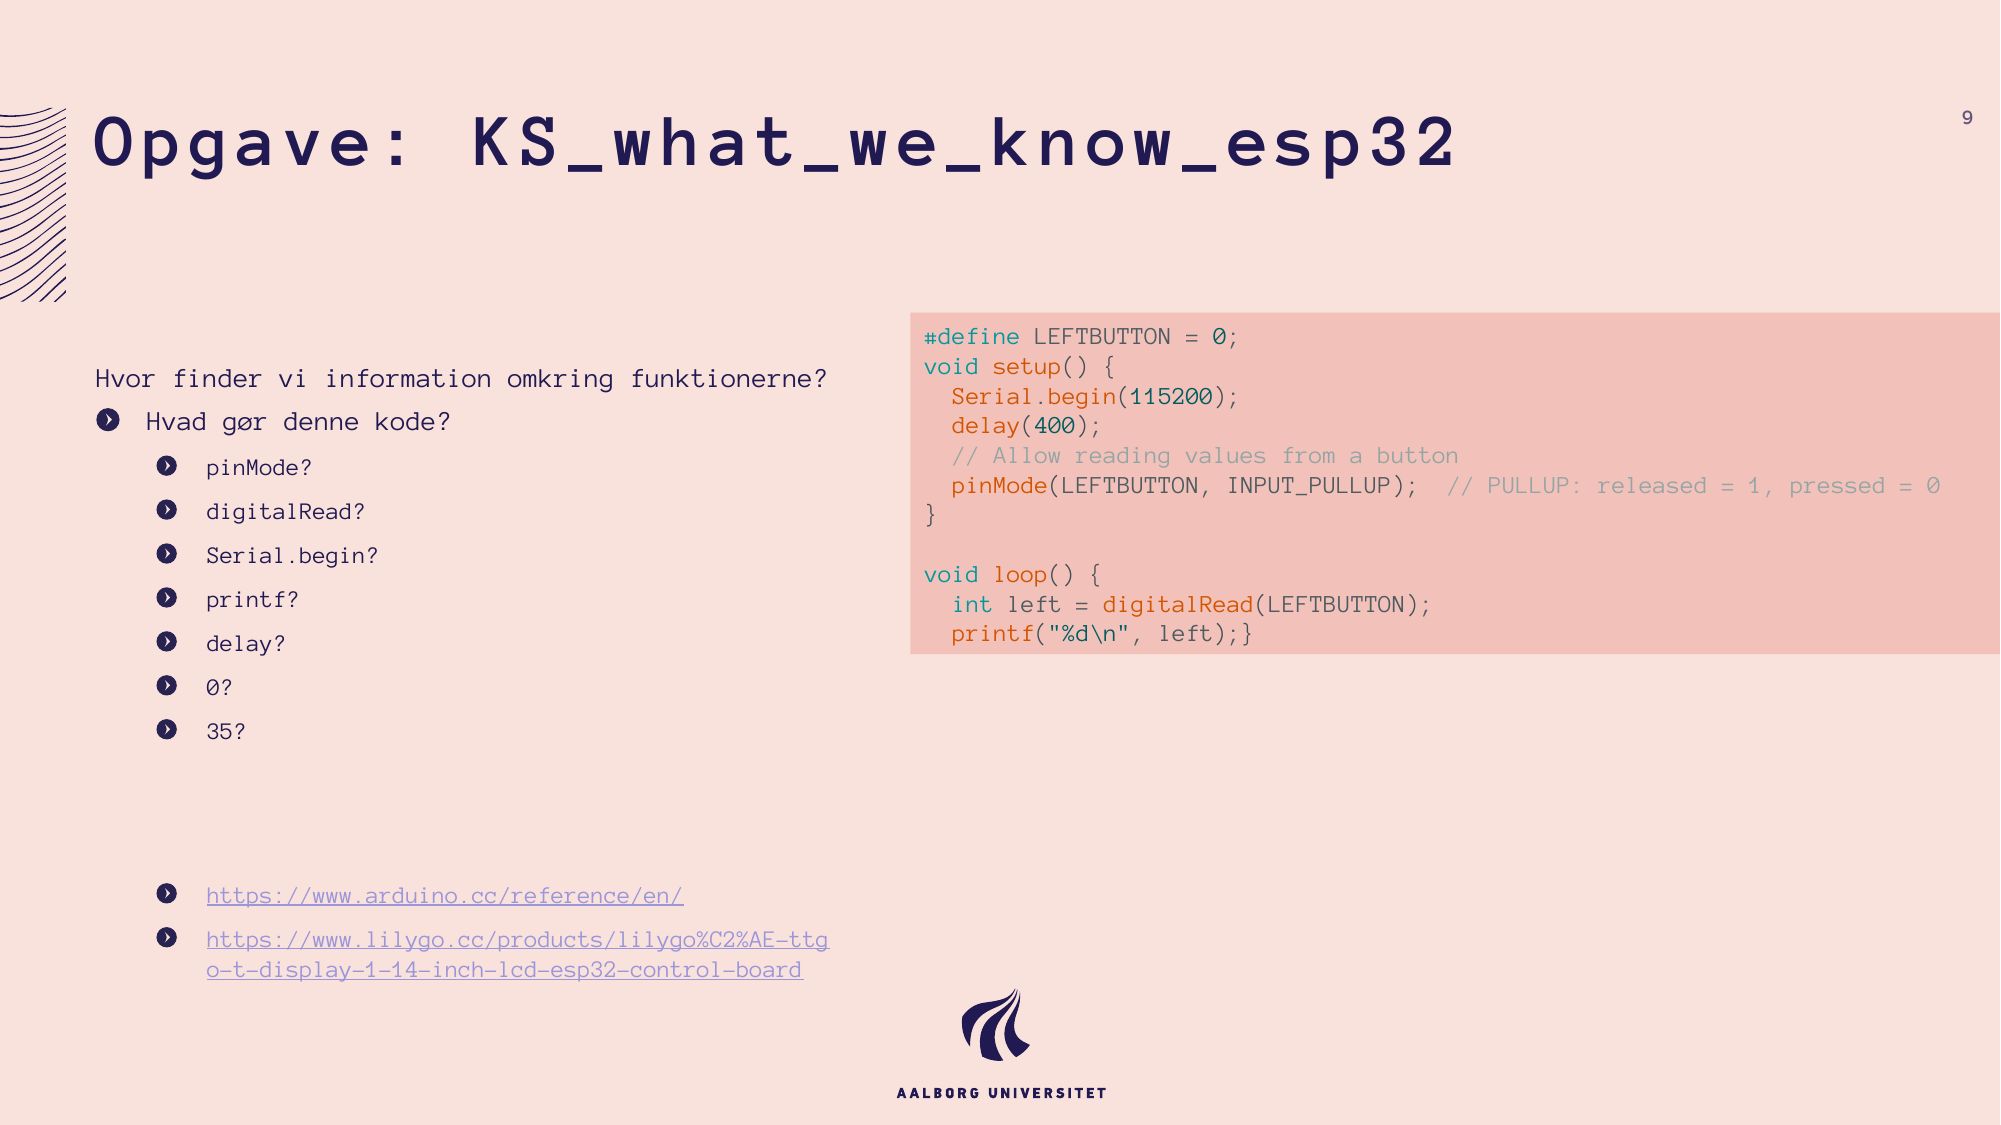

# Opgave: KS_what_we_know_esp32
9
#define LEFTBUTTON = 0;
void setup() {
  Serial.begin(115200);
  delay(400);
  // Allow reading values from a button
  pinMode(LEFTBUTTON, INPUT_PULLUP);  // PULLUP: released = 1, pressed = 0
}
void loop() {
  int left = digitalRead(LEFTBUTTON);
  printf("%d\n", left);}
Hvor finder vi information omkring funktionerne?
Hvad gør denne kode?
pinMode?
digitalRead?
Serial.begin?
printf?
delay?
0?
35?

https://www.arduino.cc/reference/en/
https://www.lilygo.cc/products/lilygo%C2%AE-ttgo-t-display-1-14-inch-lcd-esp32-control-board